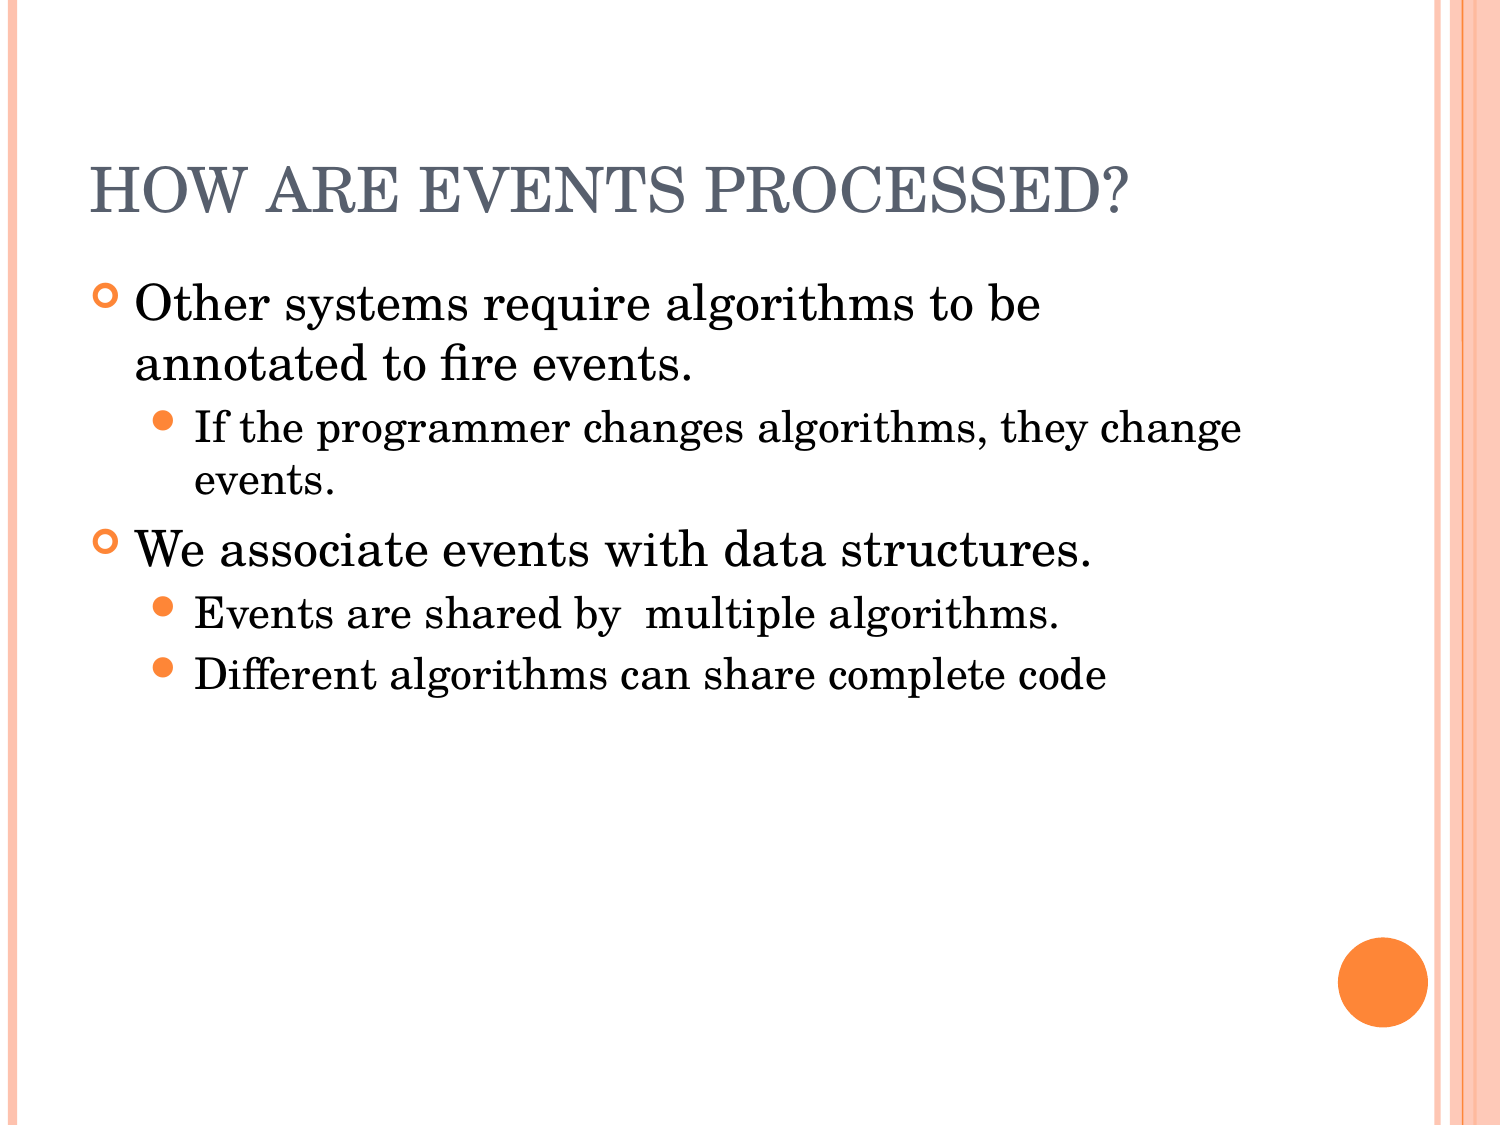

# How Are Events Processed?
Other systems require algorithms to be annotated to fire events.
If the programmer changes algorithms, they change events.
We associate events with data structures.
Events are shared by  multiple algorithms.
Different algorithms can share complete code